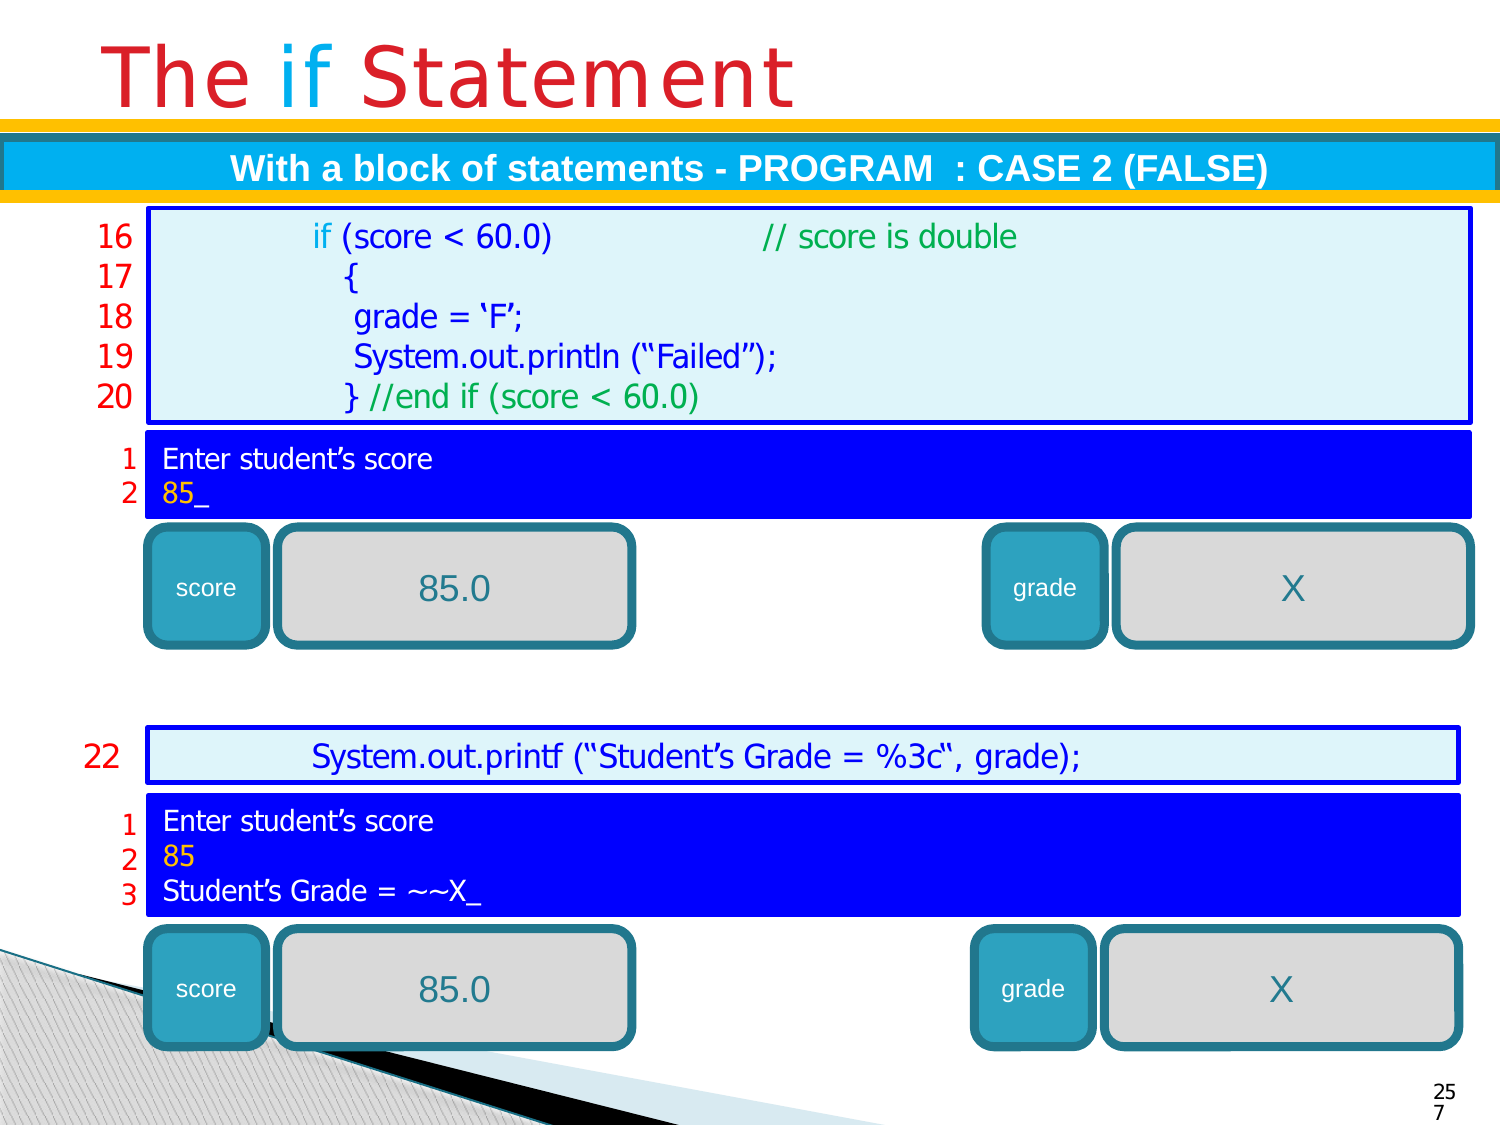

# The if Statement
With a block of statements - PROGRAM  : CASE 2 (FALSE)
16
17
18
19
20
	if (score < 60.0)		// score is double
	   {
	    grade = ‘F’;
	    System.out.println (“Failed”);
	   } //end if (score < 60.0)
1
2
Enter student’s score
85_
score
85.0
grade
X
22
	System.out.printf (“Student’s Grade = %3c“, grade);
Enter student’s score
85
Student’s Grade = ~~X_
1
2
3
score
85.0
grade
X
257